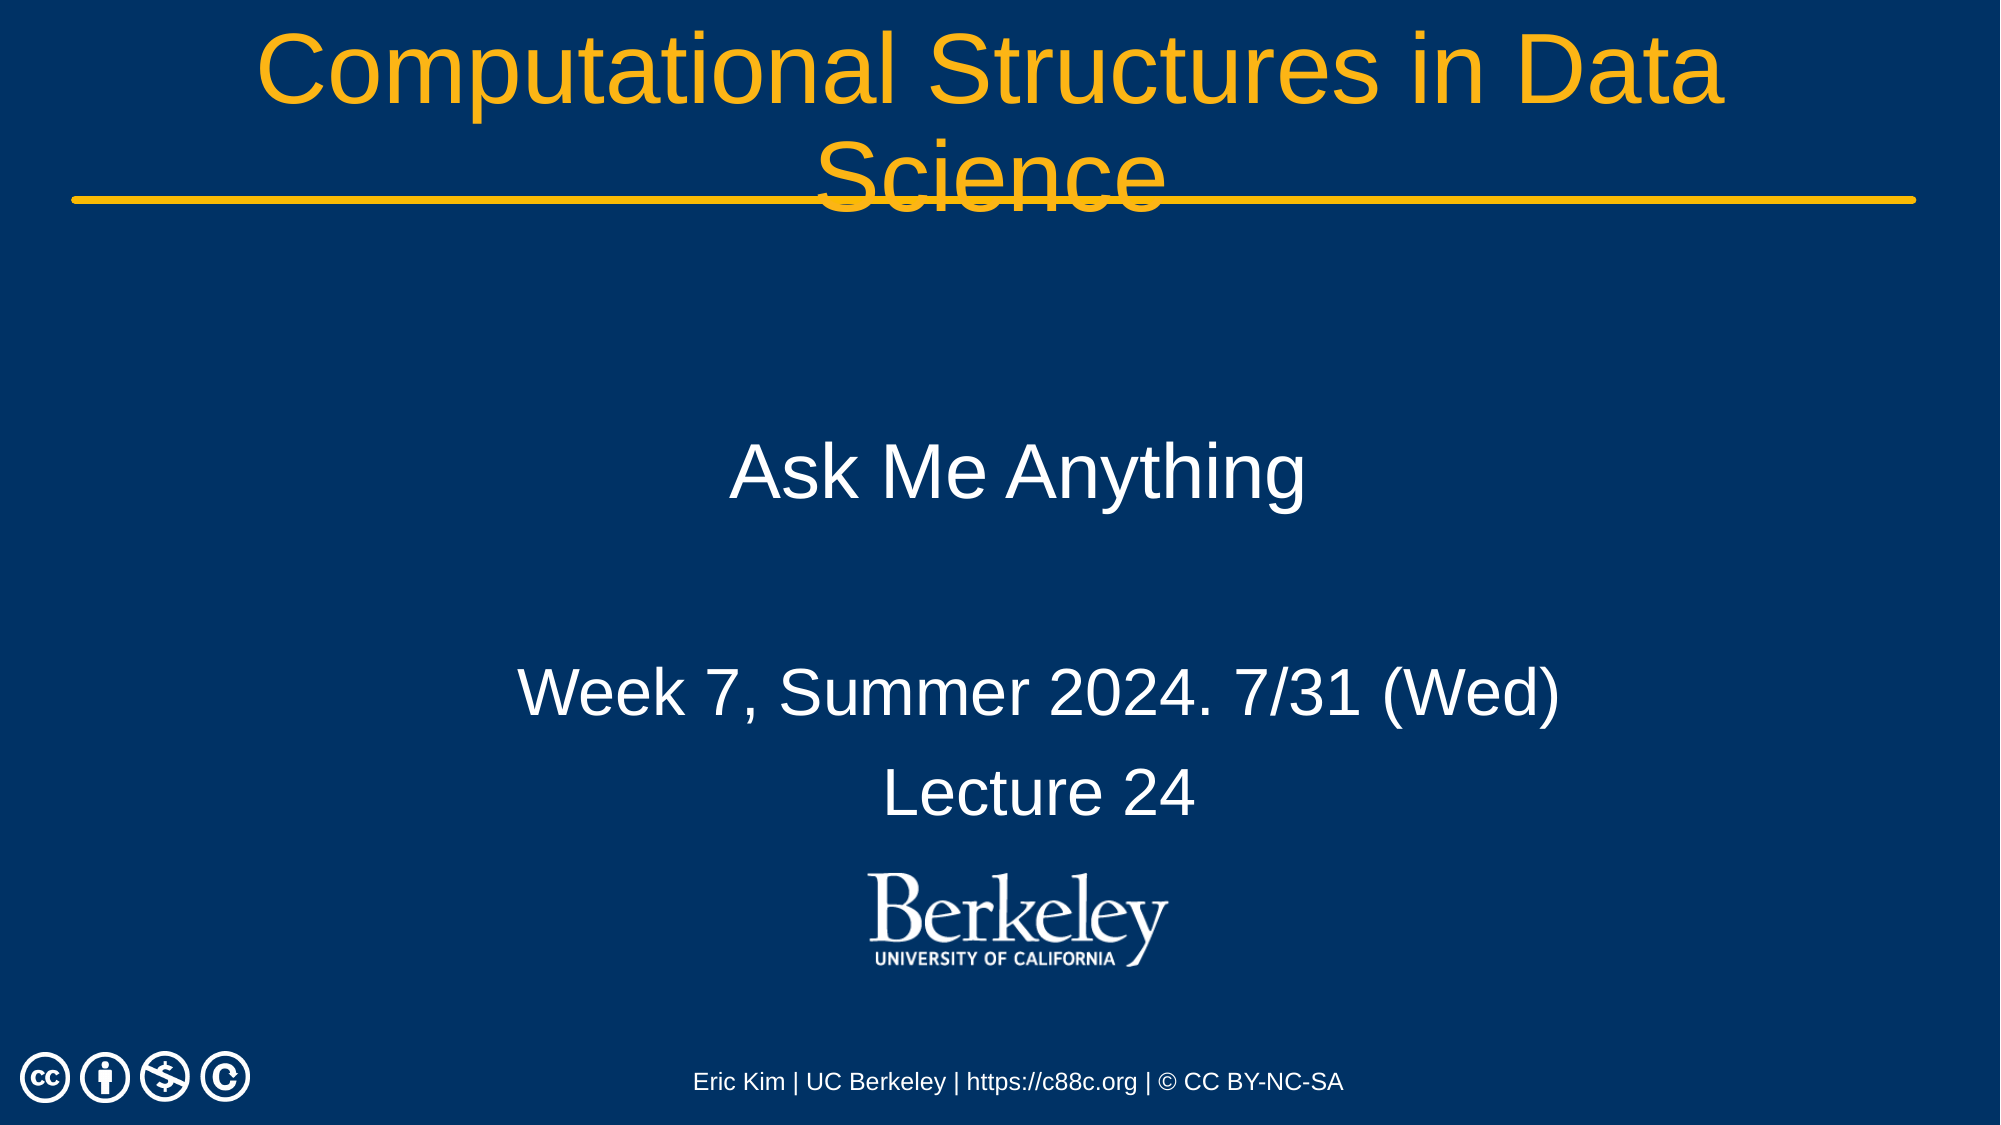

# Ask Me Anything
Week 7, Summer 2024. 7/31 (Wed)
Lecture 24
Eric Kim | UC Berkeley | https://c88c.org | © CC BY-NC-SA